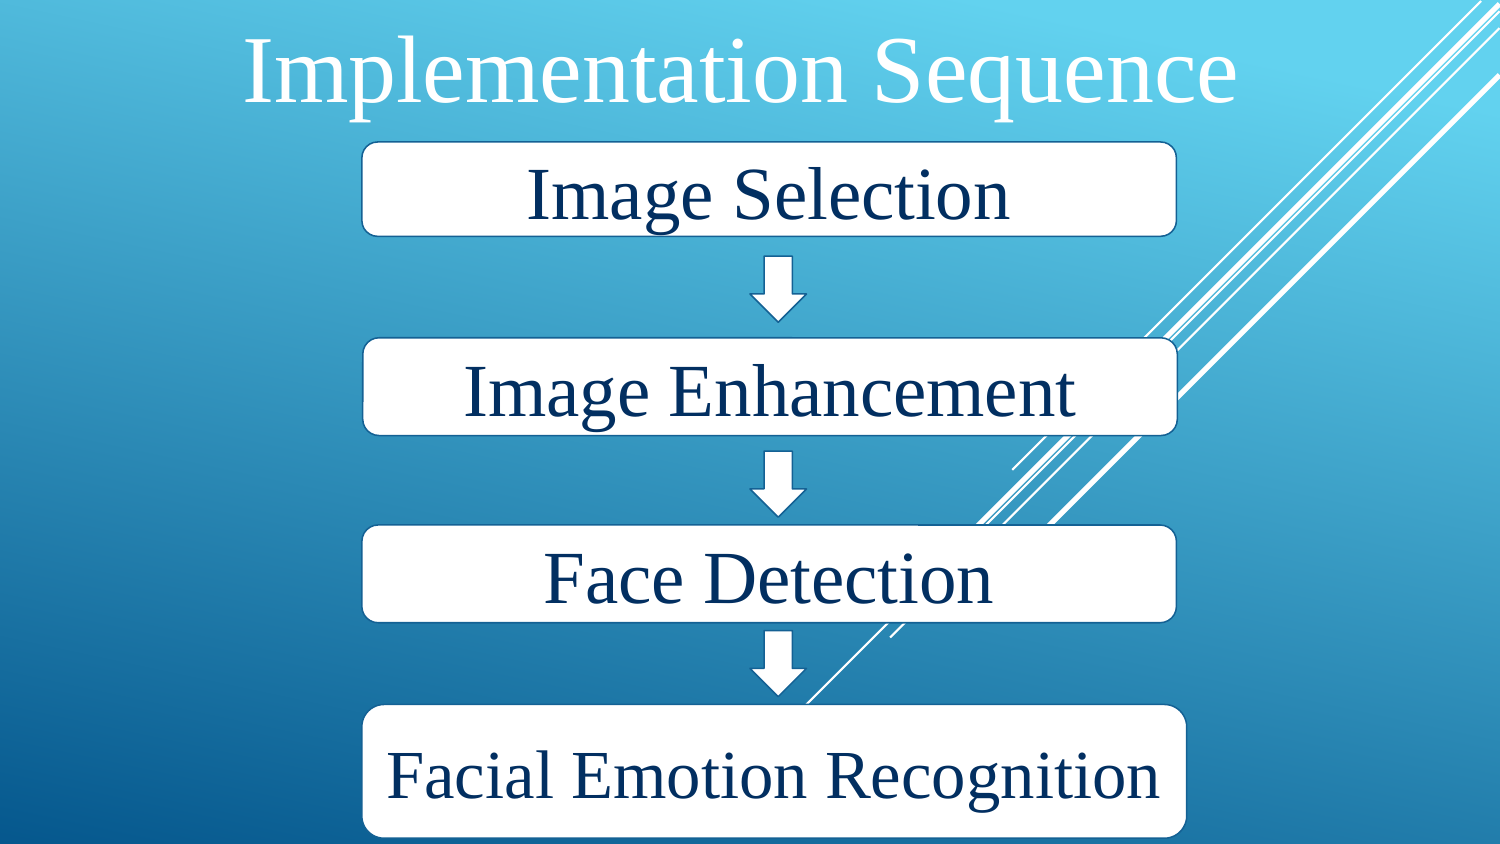

# Implementation Sequence
Image Selection

Image Enhancement

Face Detection

Facial Emotion Recognition